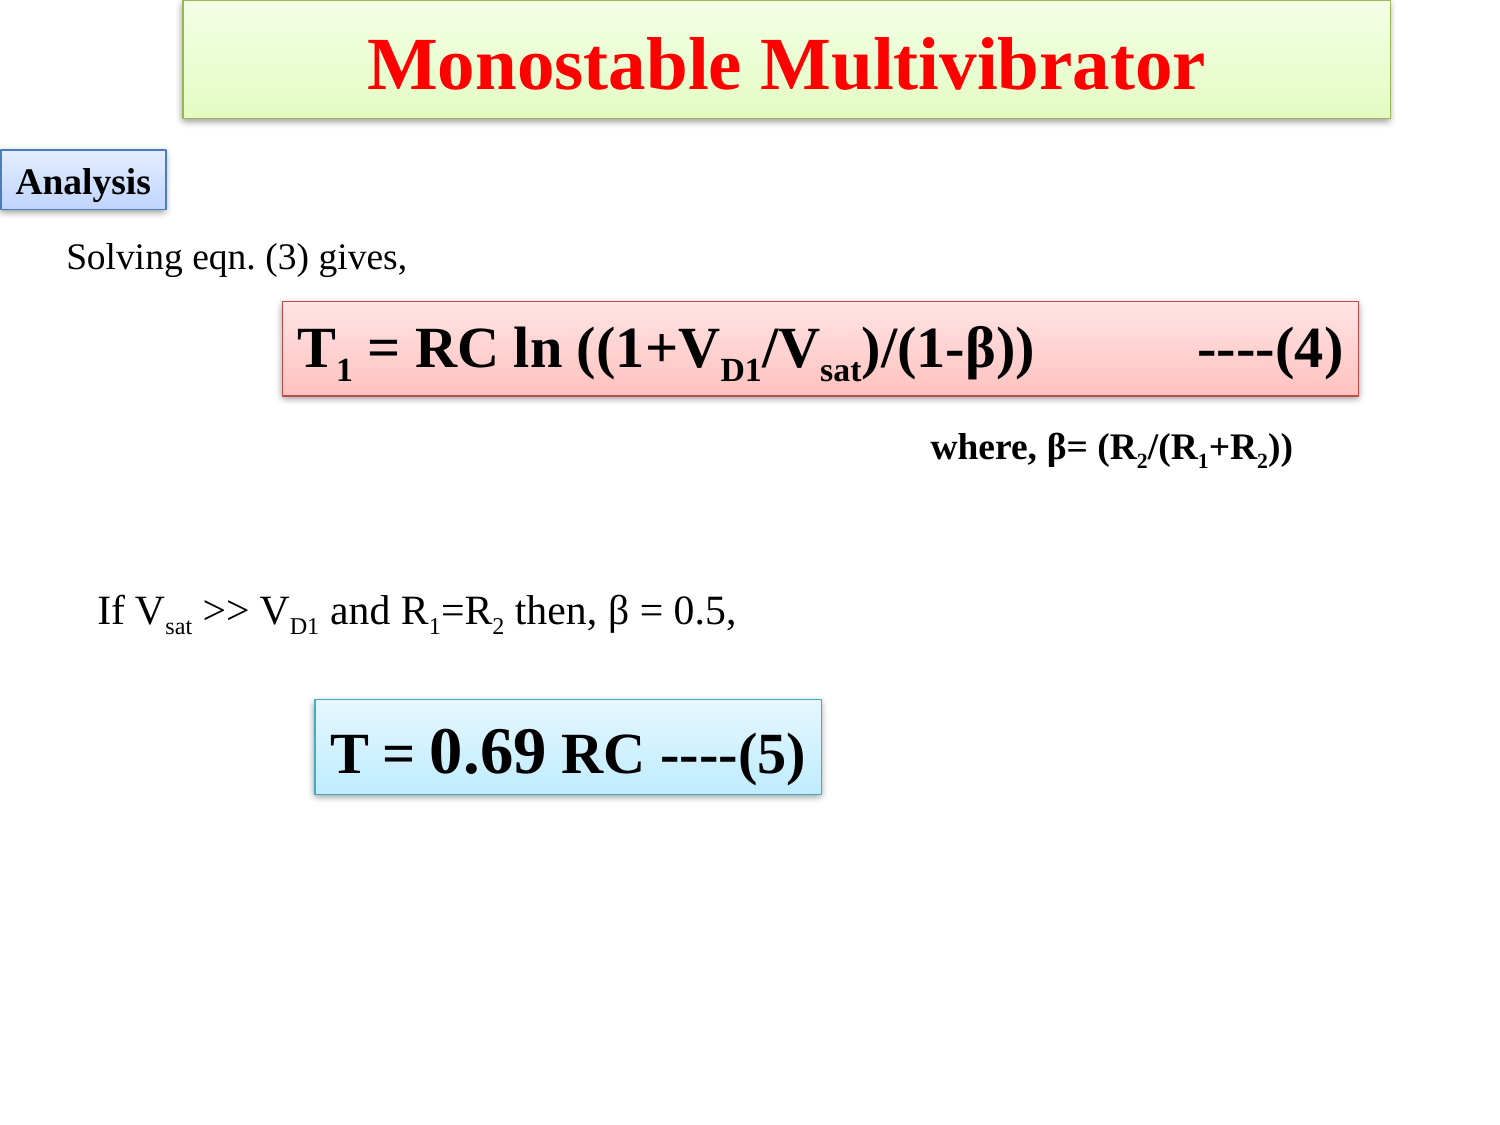

Monostable Multivibrator
Analysis
Solving eqn. (3) gives,
T1 = RC ln ((1+VD1/Vsat)/(1-β)) 	----(4)
where, β= (R2/(R1+R2))
If Vsat >> VD1 and R1=R2 then, β = 0.5,
T = 0.69 RC ----(5)